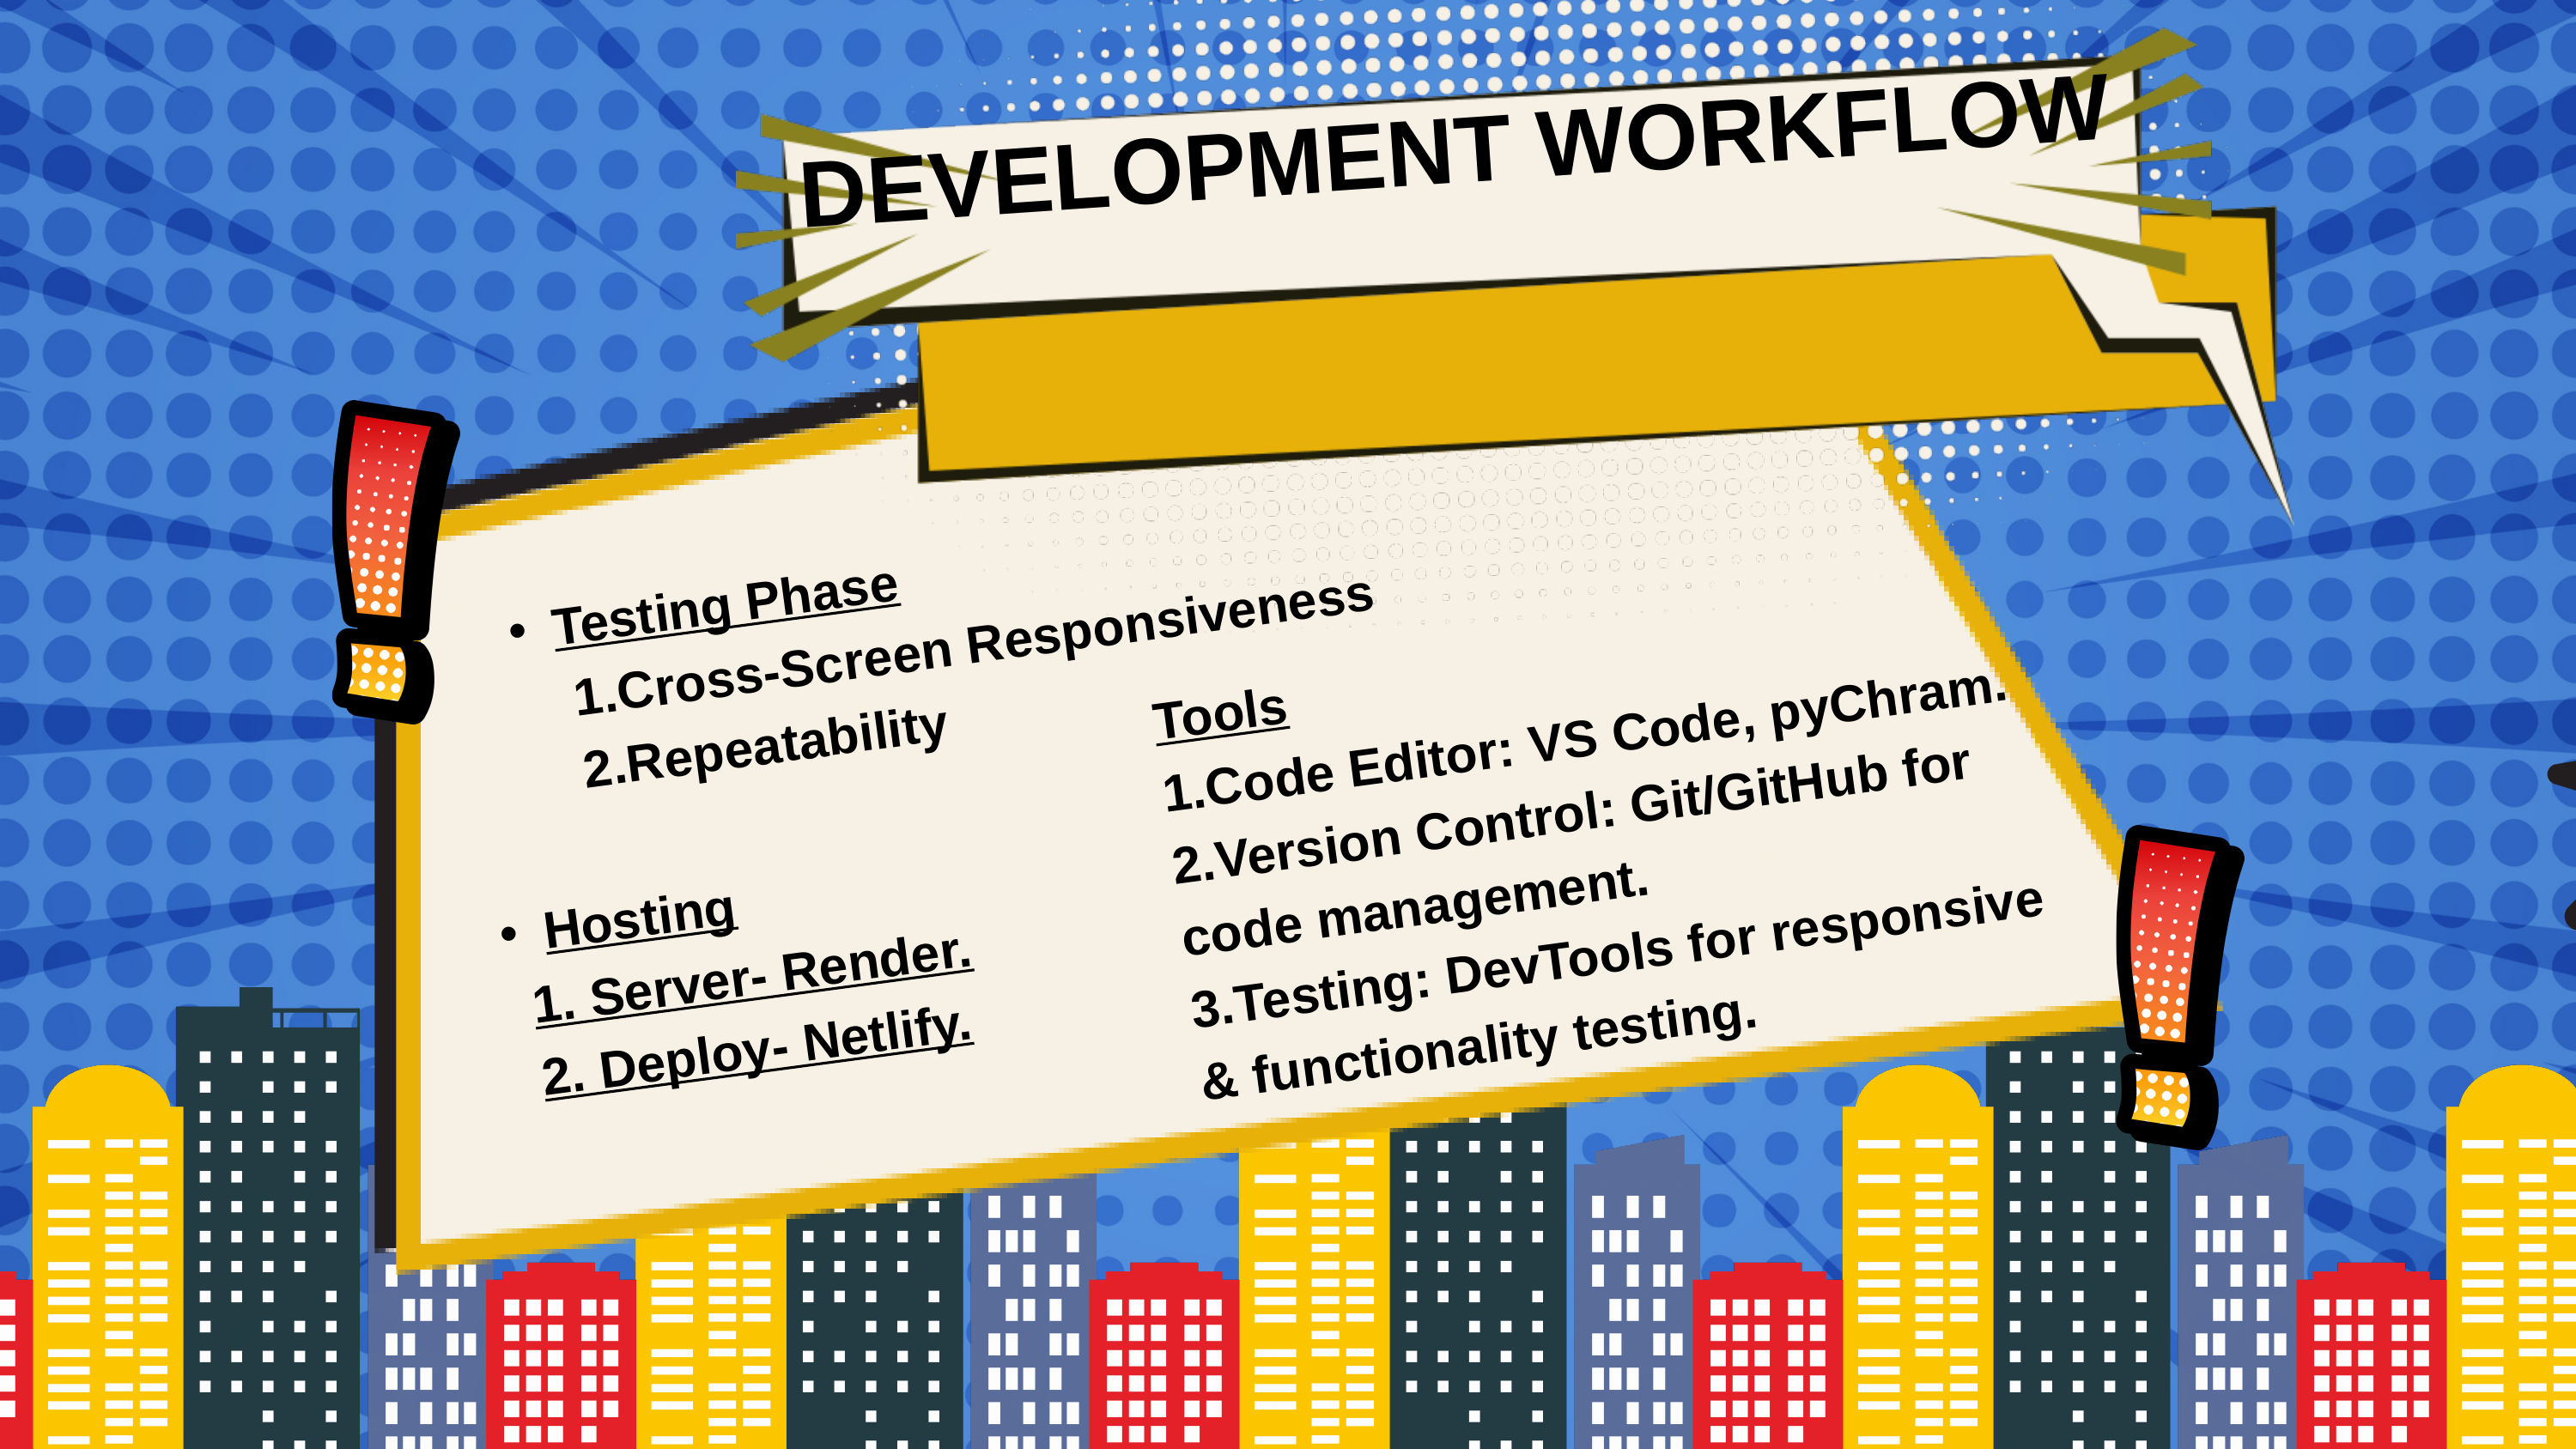

DEVELOPMENT WORKFLOW

Testing Phase
       1.Cross-Screen Responsiveness
       2.Repeatability
Tools
1.Code Editor: VS Code, pyChram.
2.Version Control: Git/GitHub for code management.
3.Testing: DevTools for responsive & functionality testing.

Hosting
     1. Server- Render.
     2. Deploy- Netlify.